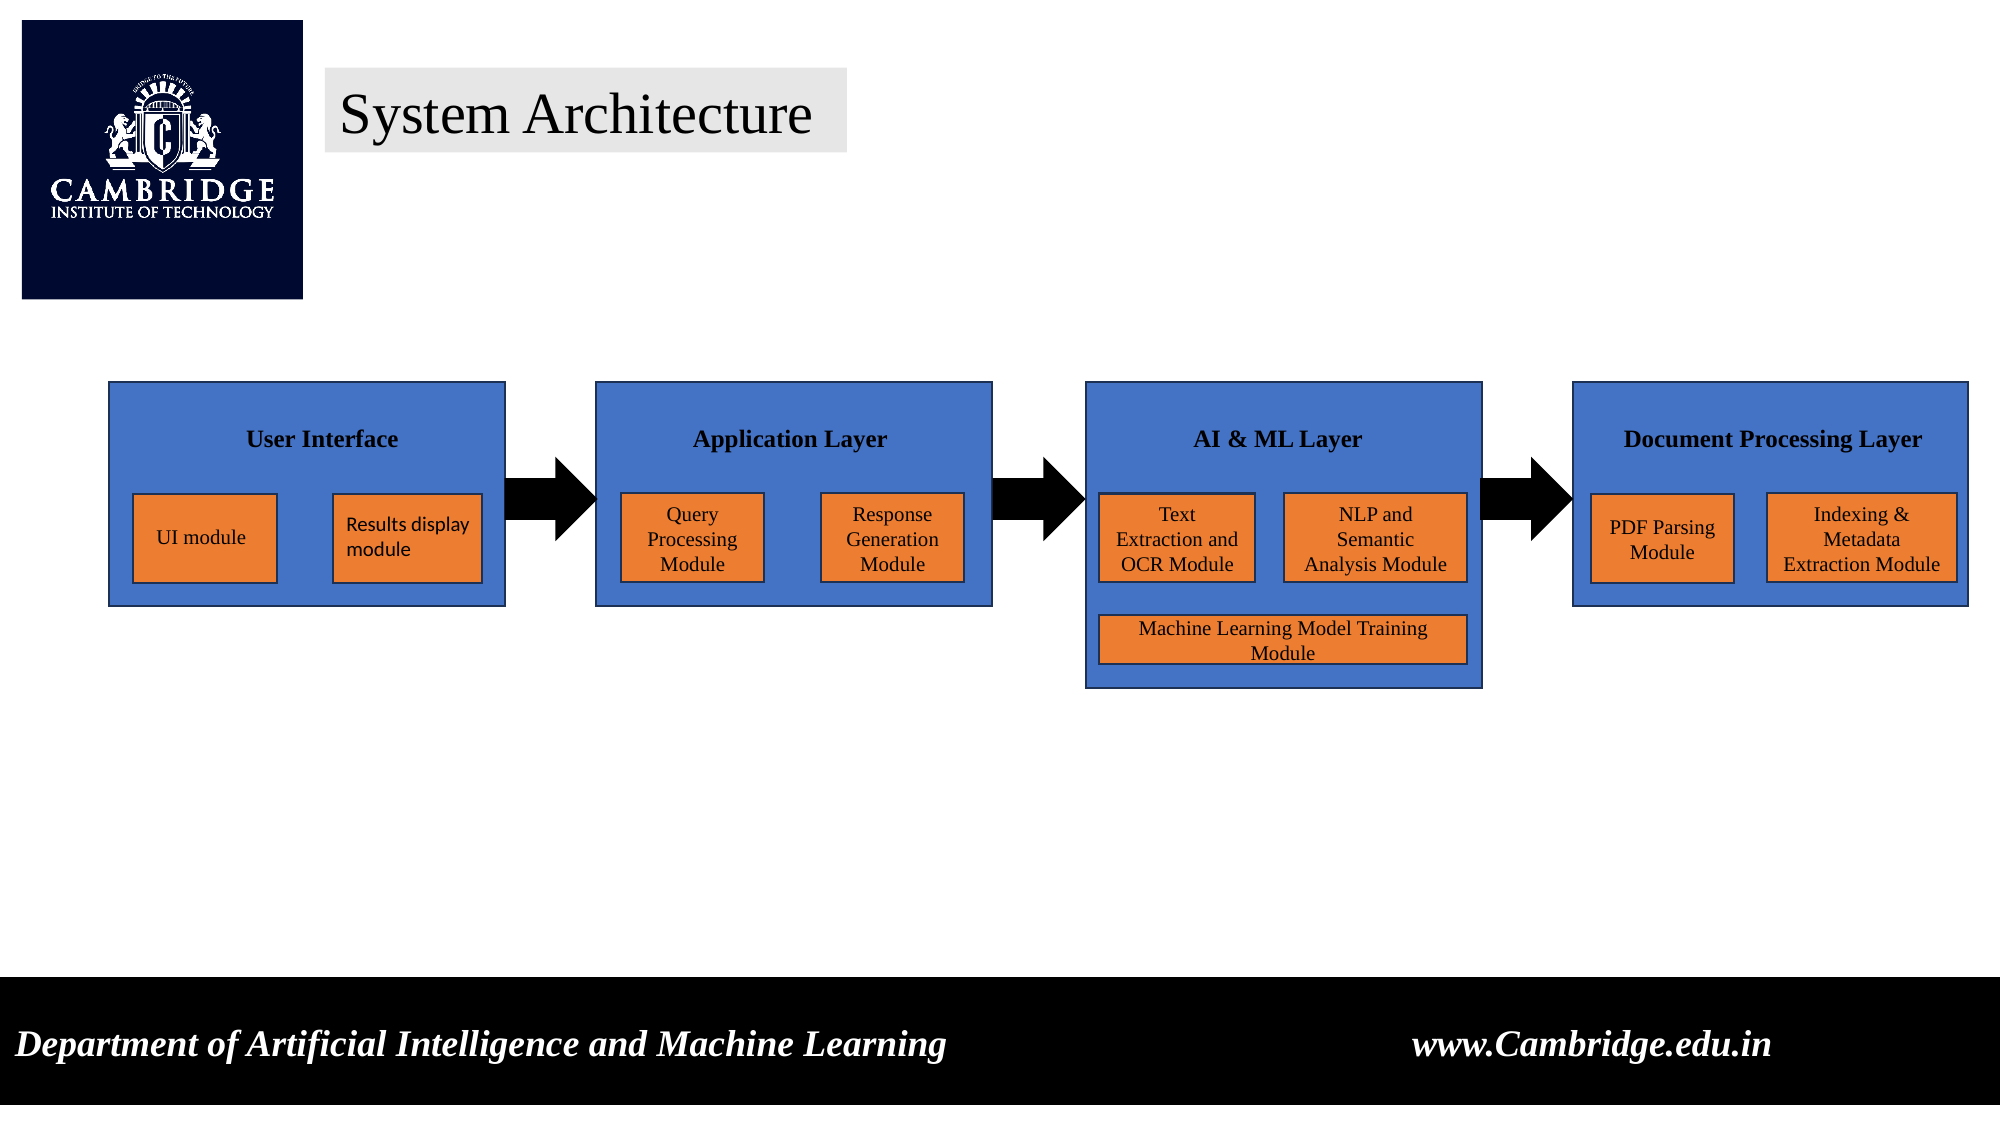

System Architecture

User Interface
Application Layer
AI & ML Layer
Document Processing Layer

Query Processing Module
Response Generation Module
NLP and Semantic Analysis Module
Indexing & Metadata Extraction Module
Text Extraction and OCR Module
PDF Parsing Module

Results display module
UI module
Machine Learning Model Training Module
Department of Artificial Intelligence and Machine Learning                                                 www.Cambridge.edu.in